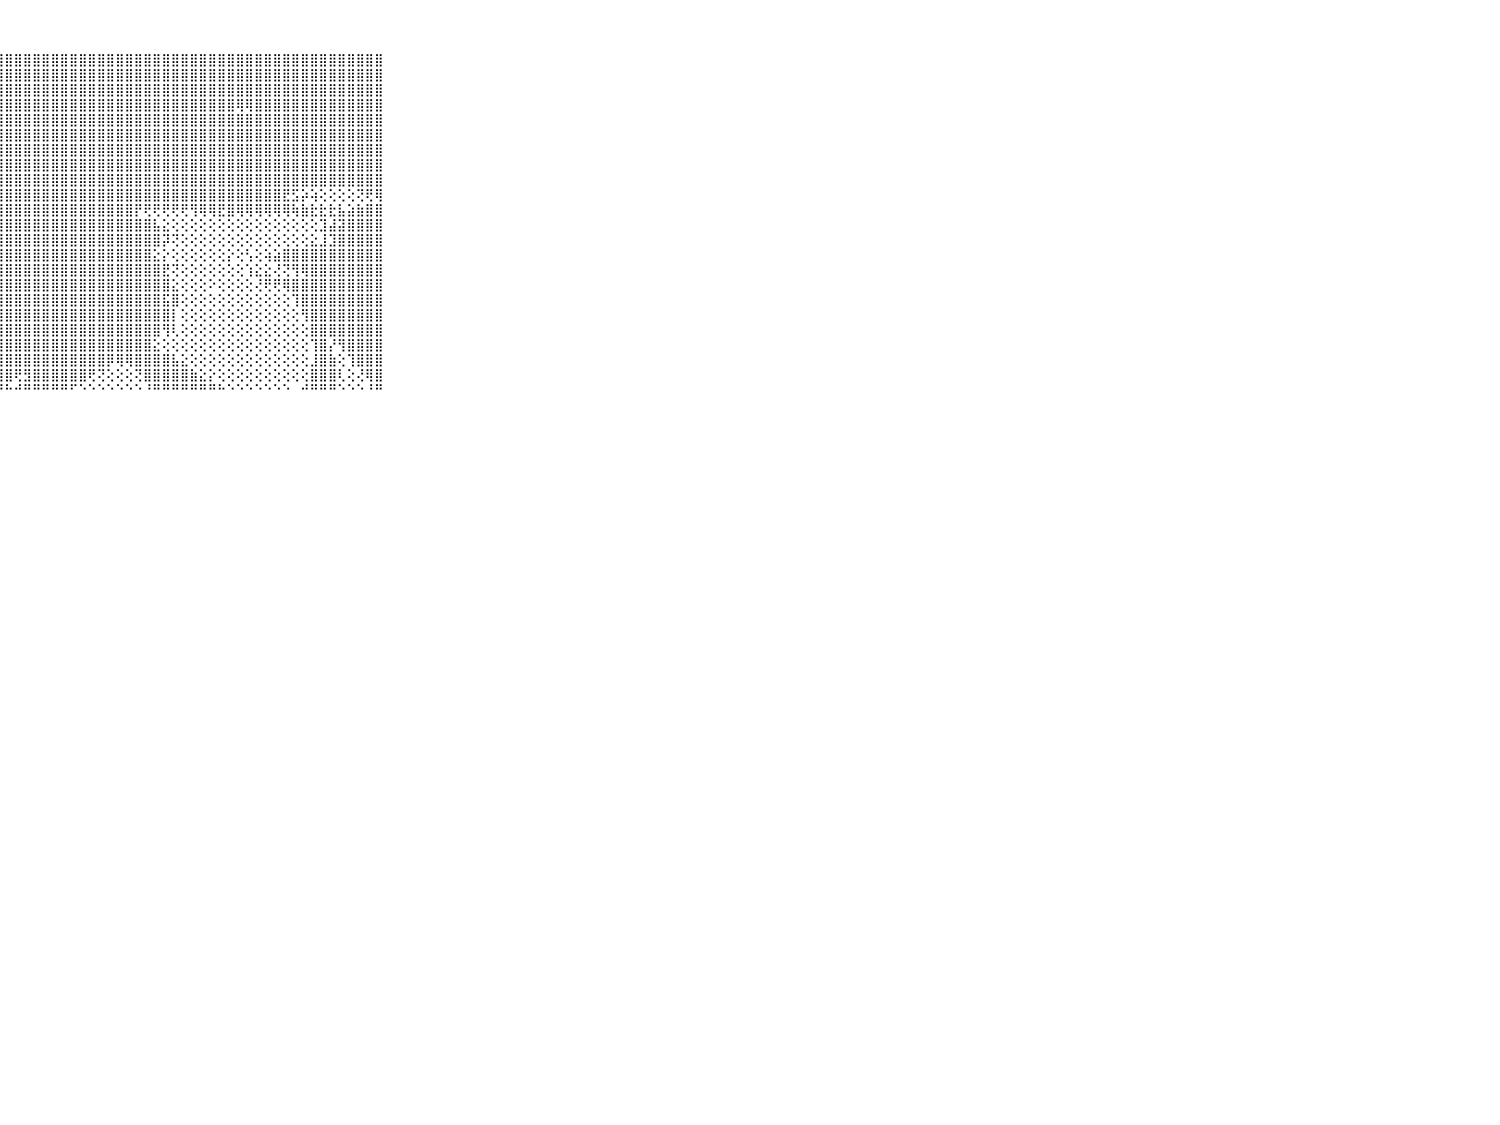

⠀⠀⠀⠀⠀⠀⠀⠀⠀⠀⠀⣿⣿⣿⣿⣿⣿⣿⣿⣿⣿⣿⣿⣿⣿⣿⣿⣿⣿⣿⣿⣿⣿⣿⣿⣿⣿⣿⣿⣿⣿⣿⣿⣿⣿⣿⣿⣿⣿⣿⣿⣿⣿⣿⣿⣿⣿⣿⣿⣿⣿⣿⣿⣿⣿⣿⣿⣿⣿⠀⠀⠀⠀⠀⠀⠀⠀⠀⠀⠀⠀
⠀⠀⠀⠀⠀⠀⠀⠀⠀⠀⠀⣿⣿⣿⣿⣿⣿⣿⣿⣿⣿⣿⣿⣿⣿⣿⣿⣿⣿⣿⣿⣿⣿⣿⣿⣿⣿⣿⣿⣿⣿⣿⣿⣿⣿⣿⣿⣿⣿⣿⣿⣿⣿⣿⣿⣿⣿⣿⣿⣿⣿⣿⣿⣿⣿⣿⣿⣿⣿⠀⠀⠀⠀⠀⠀⠀⠀⠀⠀⠀⠀
⠀⠀⠀⠀⠀⠀⠀⠀⠀⠀⠀⣿⣿⣿⣿⣿⣿⣿⣿⣿⣿⣿⣿⣿⣿⣿⣿⣿⣿⣿⣿⣿⣿⣿⣿⣿⣿⣿⣿⣿⣿⣿⣿⣿⣿⣿⣿⣿⣿⣿⣿⣿⣿⣿⣿⣿⣿⣿⣿⣿⣿⣿⣿⣿⣿⣿⣿⣿⣿⠀⠀⠀⠀⠀⠀⠀⠀⠀⠀⠀⠀
⠀⠀⠀⠀⠀⠀⠀⠀⠀⠀⠀⣿⣿⣿⣿⣿⣿⣿⣿⣿⣿⣿⣿⣿⣿⣿⣿⣿⣿⣿⣿⣿⣿⣿⣿⣿⣿⣿⣿⣿⣿⣿⣿⣿⣿⣿⣿⣿⣿⣿⣿⣿⣿⢿⢿⣿⣿⣿⣿⣿⣿⣿⣿⣿⣿⣿⣿⣿⣿⠀⠀⠀⠀⠀⠀⠀⠀⠀⠀⠀⠀
⠀⠀⠀⠀⠀⠀⠀⠀⠀⠀⠀⣿⣿⣿⣿⣿⣿⣿⣿⣿⣿⣿⣿⣿⣿⣿⣿⣿⣿⣿⣿⣿⣿⣿⣿⣿⣿⣿⣿⣿⣿⣿⣿⣿⣿⣿⣿⣿⣿⣿⣿⣿⣿⣿⣿⣿⣿⣿⣿⣿⣿⣿⣿⣿⣿⣿⣿⣿⣿⠀⠀⠀⠀⠀⠀⠀⠀⠀⠀⠀⠀
⠀⠀⠀⠀⠀⠀⠀⠀⠀⠀⠀⣿⣿⣿⣿⣿⣿⣿⣿⣿⣿⣿⣿⣿⣿⣿⣿⣿⣿⣿⣿⣿⣿⣿⣿⣿⣿⣿⣿⣿⣿⣿⣿⣿⣿⣿⣿⣿⣿⣿⣿⣿⣿⣿⣿⣿⣿⣿⣿⣿⣿⣿⣿⣿⣿⣿⣿⣿⣿⠀⠀⠀⠀⠀⠀⠀⠀⠀⠀⠀⠀
⠀⠀⠀⠀⠀⠀⠀⠀⠀⠀⠀⣿⣿⣿⣿⣿⣿⣿⣿⣿⣿⣿⣿⣿⣿⣿⣿⣿⣿⣿⣿⣿⣿⣿⣿⣿⣿⣿⣿⣿⣿⣿⣿⣿⣿⣿⣿⣿⣿⣿⣿⣿⣿⣿⣿⣿⣿⣿⣿⣿⣿⣿⣿⣿⣿⣿⣿⣿⣿⠀⠀⠀⠀⠀⠀⠀⠀⠀⠀⠀⠀
⠀⠀⠀⠀⠀⠀⠀⠀⠀⠀⠀⣿⣿⣿⣿⣿⣿⣿⣿⣿⣿⣿⣿⣿⣿⣿⣿⣿⣿⣿⣿⣿⣿⣿⣿⣿⣿⣿⣿⣿⣿⣿⣿⣿⣿⣿⣿⣿⣿⣿⣿⣿⣿⣿⣿⣿⣿⣿⣿⣿⣿⣿⣿⣿⣿⣿⣿⣿⣿⠀⠀⠀⠀⠀⠀⠀⠀⠀⠀⠀⠀
⠀⠀⠀⠀⠀⠀⠀⠀⠀⠀⠀⣿⣿⣿⣿⣿⣿⣿⣿⣿⣿⣿⣿⣿⣿⣿⣿⣿⣿⣿⣿⣿⣿⣿⣿⣿⣿⣿⣿⣿⣿⣿⣿⣿⣿⣿⣿⣿⣿⣿⣿⣿⣿⣿⣿⣿⣿⣿⣿⣿⣿⣿⣿⣿⣿⣿⣿⣿⣿⠀⠀⠀⠀⠀⠀⠀⠀⠀⠀⠀⠀
⠀⠀⠀⠀⠀⠀⠀⠀⠀⠀⠀⣿⣿⣿⣿⣿⢿⣿⣿⣿⣿⣿⣿⣿⣿⣿⣿⣿⣿⣿⣿⣿⣿⣿⣿⣿⣿⣿⣿⣿⣿⣿⣿⣿⣿⣿⣿⣿⣿⣿⣿⣿⣿⣿⣿⣿⣿⣿⣟⣫⡵⢵⢕⢕⢕⢕⢝⢟⢿⠀⠀⠀⠀⠀⠀⠀⠀⠀⠀⠀⠀
⠀⠀⠀⠀⠀⠀⠀⠀⠀⠀⠀⣿⣿⡿⢿⡕⢕⢻⣿⣿⣿⣿⣿⣿⣿⣿⣿⣿⣿⣿⣿⣿⣿⣿⣿⣿⣿⣿⣿⣿⣿⣿⡟⢟⢟⢟⢟⢟⢻⢿⢿⣟⣿⢿⢿⢿⢿⢿⢿⢷⣷⣗⣗⣗⣧⣵⣷⣿⣿⠀⠀⠀⠀⠀⠀⠀⠀⠀⠀⠀⠀
⠀⠀⠀⠀⠀⠀⠀⠀⠀⠀⠀⢿⣿⣿⡕⢕⢕⢜⣿⣿⣿⣿⣿⣿⣿⣿⣿⣿⣿⣿⣿⣿⣿⣿⣿⣿⣿⣿⣿⣿⣿⣿⣿⣿⣧⣕⢕⢕⢕⢕⢕⢕⢕⢕⢕⢕⢕⢕⢕⢕⢕⢕⣹⣼⣽⣿⣿⣿⣿⠀⠀⠀⠀⠀⠀⠀⠀⠀⠀⠀⠀
⠀⠀⠀⠀⠀⠀⠀⠀⠀⠀⠀⣿⢕⢕⢕⢕⣕⣾⣿⣿⣿⣿⣿⣿⣿⣿⣿⣿⣿⣿⣿⣿⣿⣿⣿⣿⣿⣿⣿⣿⣿⣿⣿⣿⣿⡽⢝⢕⢕⢕⢕⢕⢕⢕⢕⢕⢕⢕⢕⢕⢕⣕⣸⣹⣿⣿⣿⣿⣿⠀⠀⠀⠀⠀⠀⠀⠀⠀⠀⠀⠀
⠀⠀⠀⠀⠀⠀⠀⠀⠀⠀⠀⣿⣷⡧⢿⢿⣿⣿⣿⣿⣿⣿⣿⣿⣿⣿⣿⣿⣿⣿⣿⣿⣿⣿⣿⣿⣿⣿⣿⣿⣿⣿⣿⣿⣕⡕⢕⢕⢕⢕⢕⢕⡕⢕⢣⢕⢵⣵⣿⣿⣿⣿⣿⣿⣿⣿⣿⣿⣿⠀⠀⠀⠀⠀⠀⠀⠀⠀⠀⠀⠀
⠀⠀⠀⠀⠀⠀⠀⠀⠀⠀⠀⣿⡿⡕⢕⢜⢻⣿⣿⣿⣿⣿⣿⣿⣿⣿⣿⣿⣿⣿⣿⣿⣿⣿⣿⣿⣿⣿⣿⣿⣿⣿⣿⣿⣿⣟⢝⢕⢕⢕⢕⢕⢕⢕⢱⣕⣕⢜⢝⢻⢿⣿⣿⣿⣿⣿⣿⣿⣿⠀⠀⠀⠀⠀⠀⠀⠀⠀⠀⠀⠀
⠀⠀⠀⠀⠀⠀⠀⠀⠀⠀⠀⣿⣿⡕⢕⢕⢸⣿⣿⣿⣿⣿⣿⣿⣿⣿⣿⣿⣿⣿⣿⣿⣿⣿⣿⣿⣿⣿⣿⣿⣿⣿⣿⣿⣿⣿⣕⢕⢕⢕⠕⢕⢕⢕⢕⢜⢟⢟⢿⣿⣿⣿⣿⣿⣿⣿⣿⣿⣿⠀⠀⠀⠀⠀⠀⠀⠀⠀⠀⠀⠀
⠀⠀⠀⠀⠀⠀⠀⠀⠀⠀⠀⣿⣿⢕⢕⢕⢕⣿⣿⣿⣿⣿⣿⣿⣿⣿⣿⣿⣿⣿⣿⣿⣿⣿⣿⣿⣿⣿⣿⣿⣿⣿⣿⣿⣿⣯⣿⢕⢕⢕⢕⢕⢕⢕⢕⢕⢕⢕⢕⢹⣿⣿⣿⣿⣿⣿⣿⣿⣿⠀⠀⠀⠀⠀⠀⠀⠀⠀⠀⠀⠀
⠀⠀⠀⠀⠀⠀⠀⠀⠀⠀⠀⣿⣿⣧⢕⢕⢜⣿⣿⣿⣿⣿⣿⣿⣿⣿⣿⣿⣿⣿⣿⣿⣿⣿⣿⣿⣿⣿⣿⣿⣿⣿⣿⣿⣿⣿⡇⢕⢕⢕⢕⢕⢕⢕⢕⢕⢕⢕⢕⢕⢻⣿⣿⣿⣿⣿⣿⣿⣿⠀⠀⠀⠀⠀⠀⠀⠀⠀⠀⠀⠀
⠀⠀⠀⠀⠀⠀⠀⠀⠀⠀⠀⣿⣿⣿⡇⢕⢸⣿⣿⣿⣿⣿⣿⣿⣿⣿⣿⣿⣿⣿⣿⣿⣿⣿⣿⣿⣿⣿⣿⣿⣿⣿⣿⣿⣿⢻⢇⢕⢕⢕⢕⢕⢕⢕⢕⢕⢕⢕⢕⢕⢕⣿⣿⣿⣿⣿⣿⣿⣿⠀⠀⠀⠀⠀⠀⠀⠀⠀⠀⠀⠀
⠀⠀⠀⠀⠀⠀⠀⠀⠀⠀⠀⣿⣿⣿⢇⢕⢜⣿⣿⣿⣿⣿⣿⣿⣿⣿⣿⣿⣿⣿⣿⣿⣿⣿⣿⣿⣿⣿⣿⣿⣿⣿⣿⣿⣕⢕⢕⢕⢕⢕⢕⢕⢕⢕⢕⢕⢕⢕⢕⢕⢕⢹⣿⡜⢻⣿⣿⣿⣿⠀⠀⠀⠀⠀⠀⠀⠀⠀⠀⠀⠀
⠀⠀⠀⠀⠀⠀⠀⠀⠀⠀⠀⣿⣿⣿⢕⢕⢕⣿⣿⣿⣿⣿⣿⣿⣿⣿⣿⣿⣿⣿⣿⣿⣿⣿⣿⣿⣿⣿⣿⡿⢿⢿⣿⣿⣿⣿⣧⣕⢕⢕⢕⢕⢕⢕⢕⢕⢕⢕⢕⢕⢕⣸⣿⣷⢕⢹⣿⣿⣿⠀⠀⠀⠀⠀⠀⠀⠀⠀⠀⠀⠀
⠀⠀⠀⠀⠀⠀⠀⠀⠀⠀⠀⣿⣿⣿⡇⢕⢕⢸⣿⣿⣿⣿⣿⣿⣿⣿⣿⣿⣿⢟⣻⣿⣿⣿⣿⣿⣿⢟⢝⢕⢕⢕⢝⣿⣿⣿⣿⣿⣷⣕⡕⢕⢕⢕⢕⢕⢕⢕⢕⢕⢕⣿⣿⣿⢇⢕⢜⢿⣿⠀⠀⠀⠀⠀⠀⠀⠀⠀⠀⠀⠀
⠀⠀⠀⠀⠀⠀⠀⠀⠀⠀⠀⠛⠛⠛⠃⠑⠑⠑⠛⠛⠛⠛⠛⠛⠛⠛⠛⠛⠓⠚⠛⠛⠛⠛⠛⠋⠑⠑⠑⠑⠑⠑⠑⠘⠛⠛⠛⠛⠛⠛⠛⠓⠑⠑⠑⠑⠑⠑⠑⠀⠚⠛⠛⠛⠑⠑⠑⠘⠛⠀⠀⠀⠀⠀⠀⠀⠀⠀⠀⠀⠀